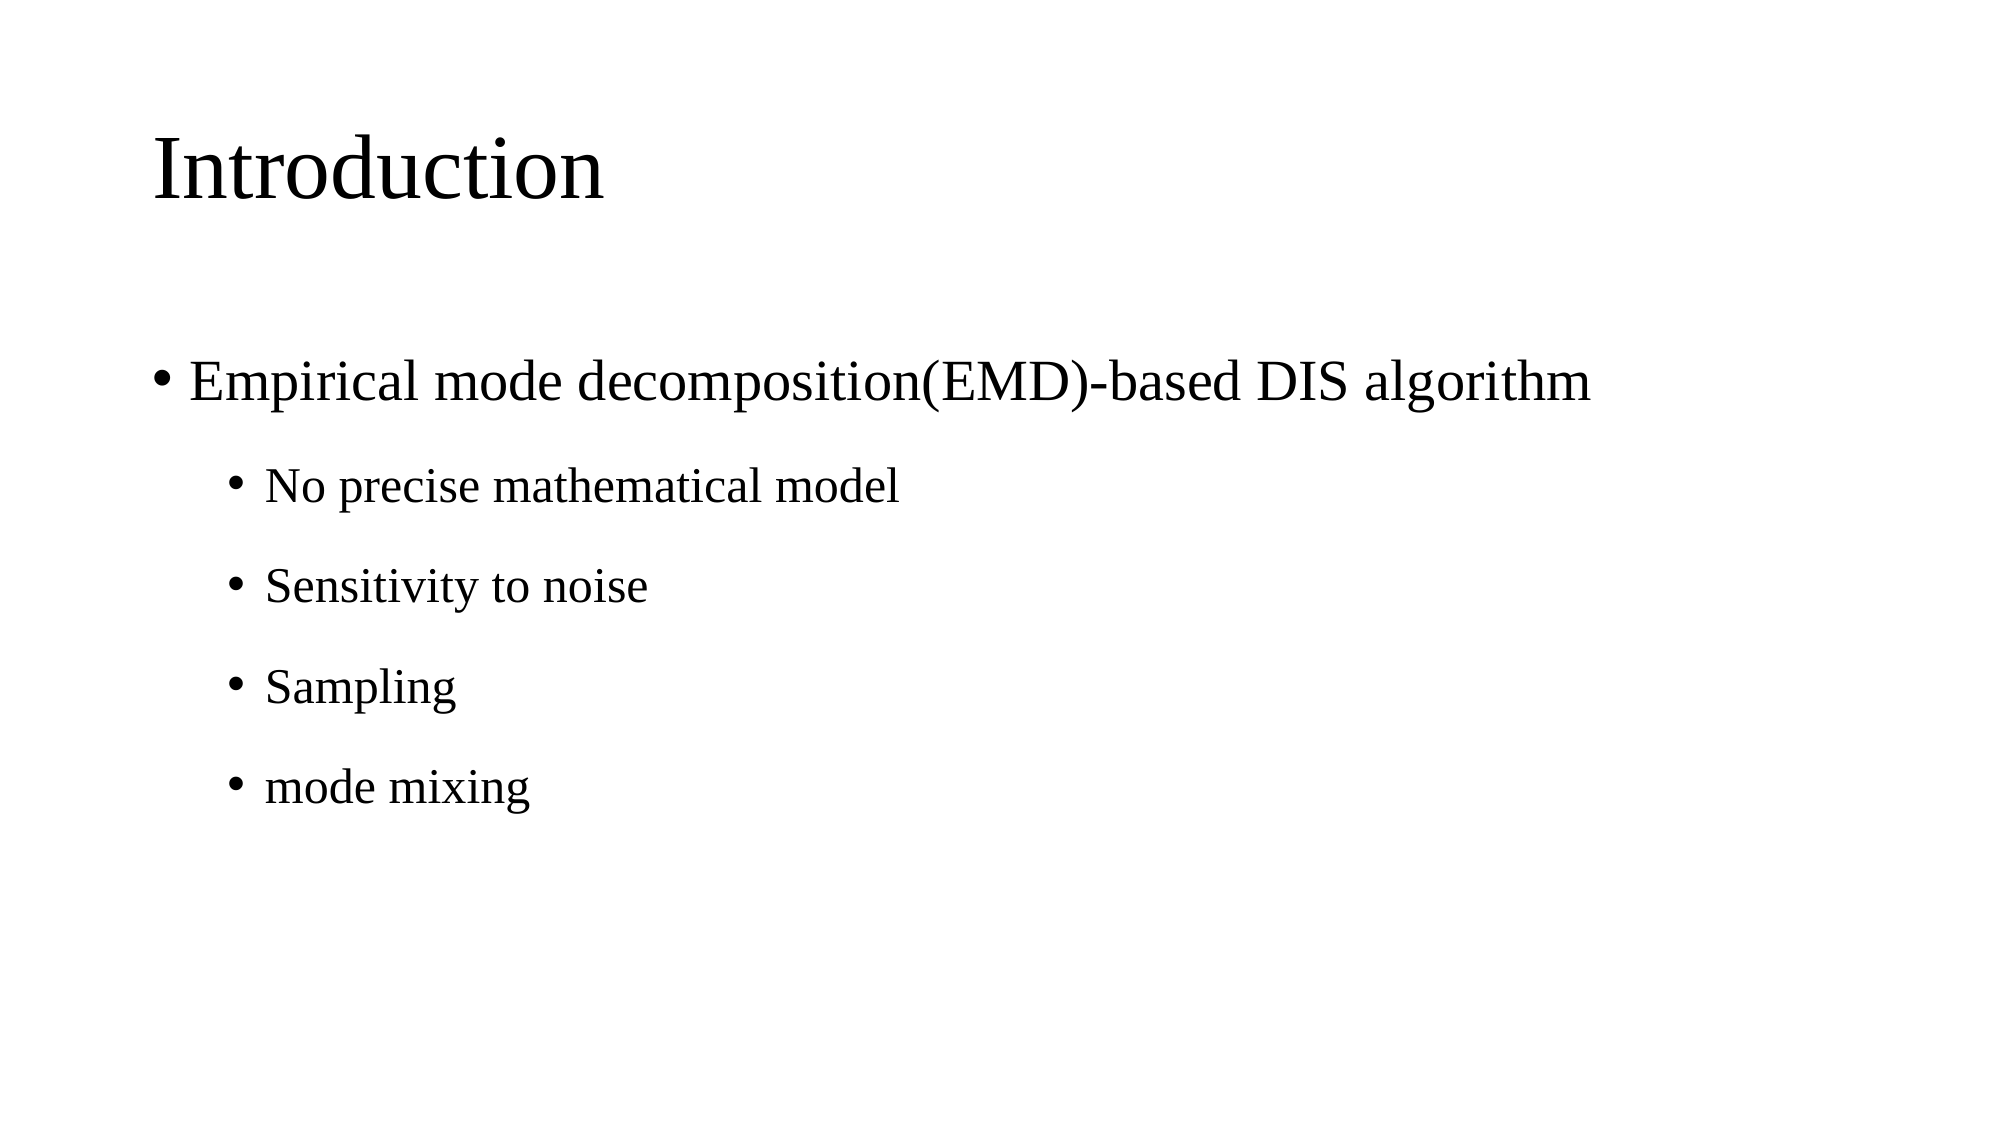

# Introduction
Empirical mode decomposition(EMD)-based DIS algorithm
No precise mathematical model
Sensitivity to noise
Sampling
mode mixing